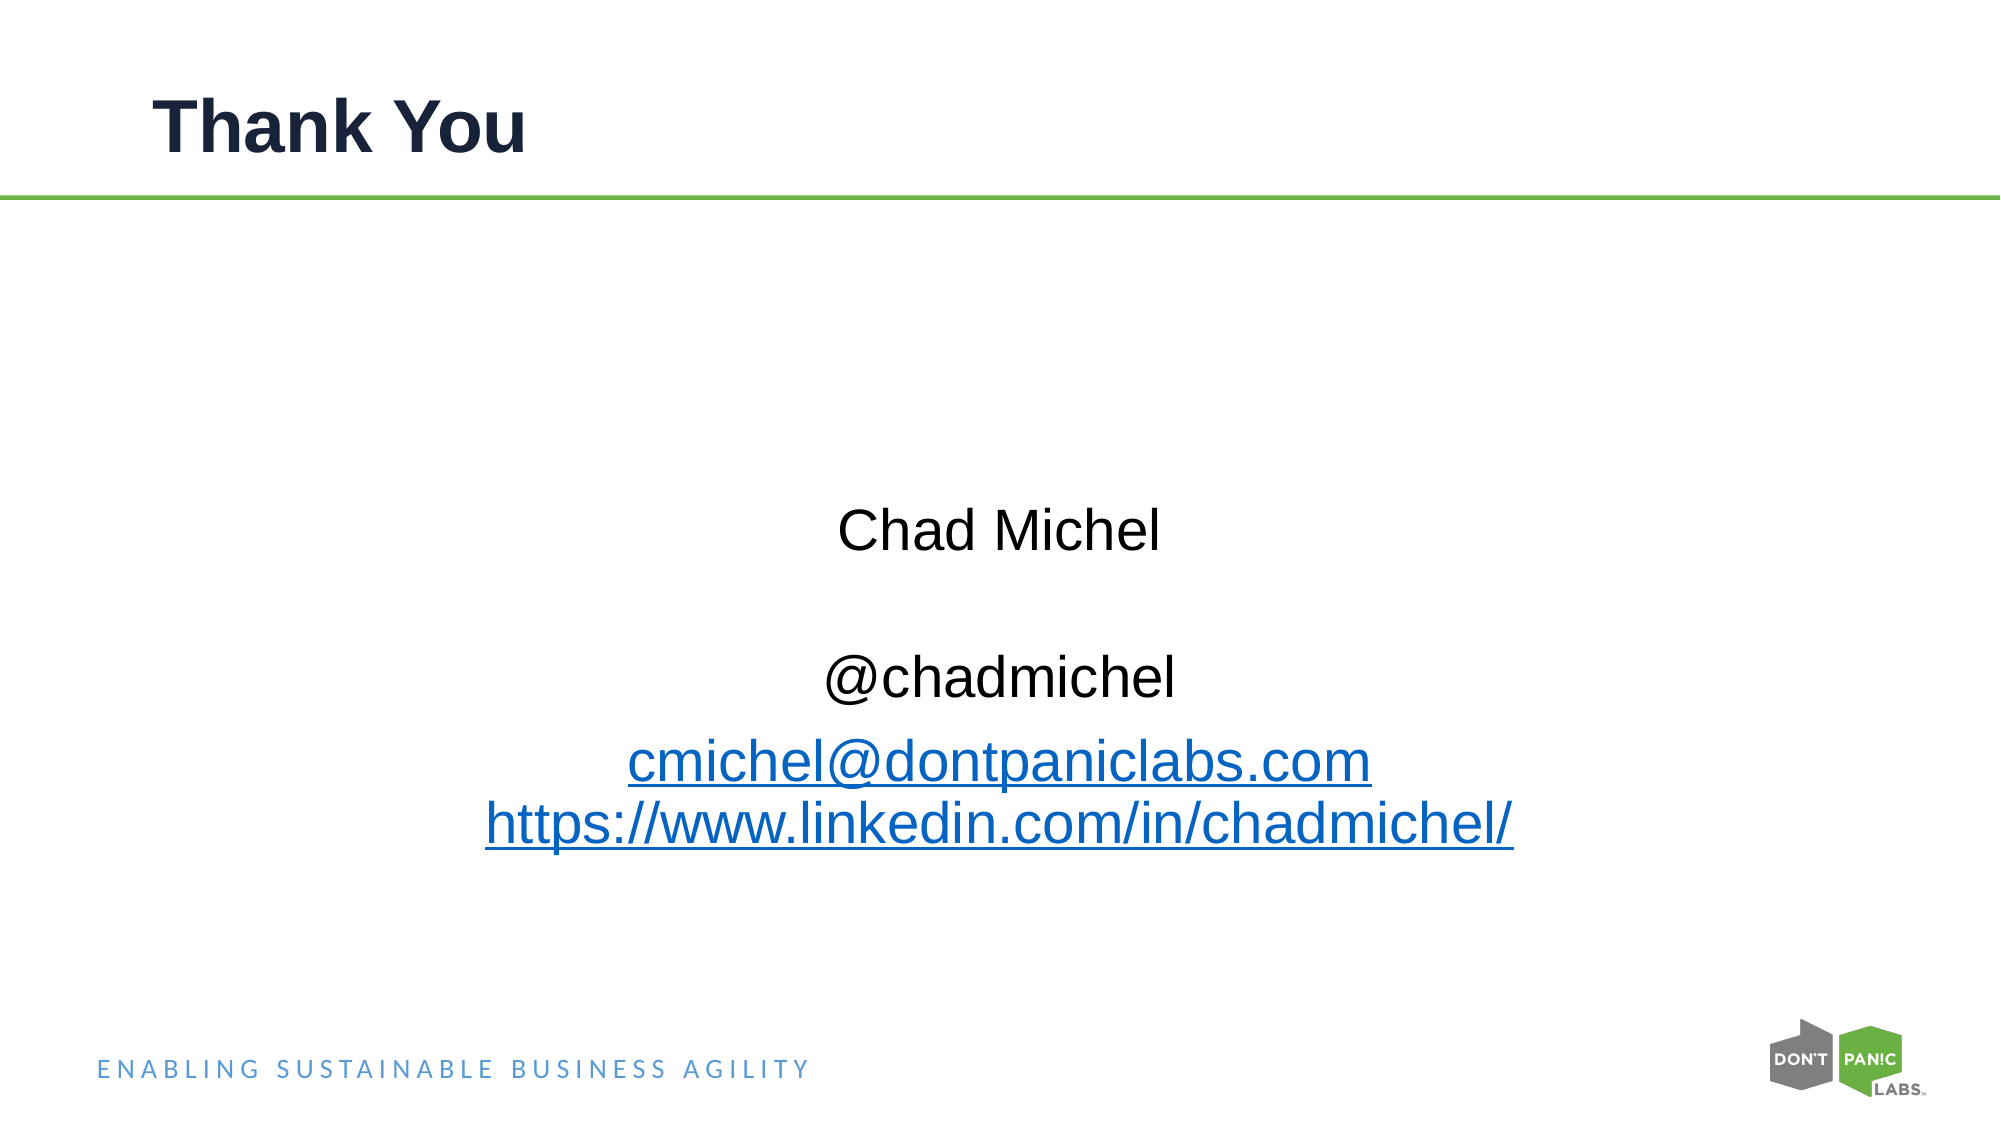

# Thank You
Chad Michel
@chadmichel
cmichel@dontpaniclabs.com
https://www.linkedin.com/in/chadmichel/